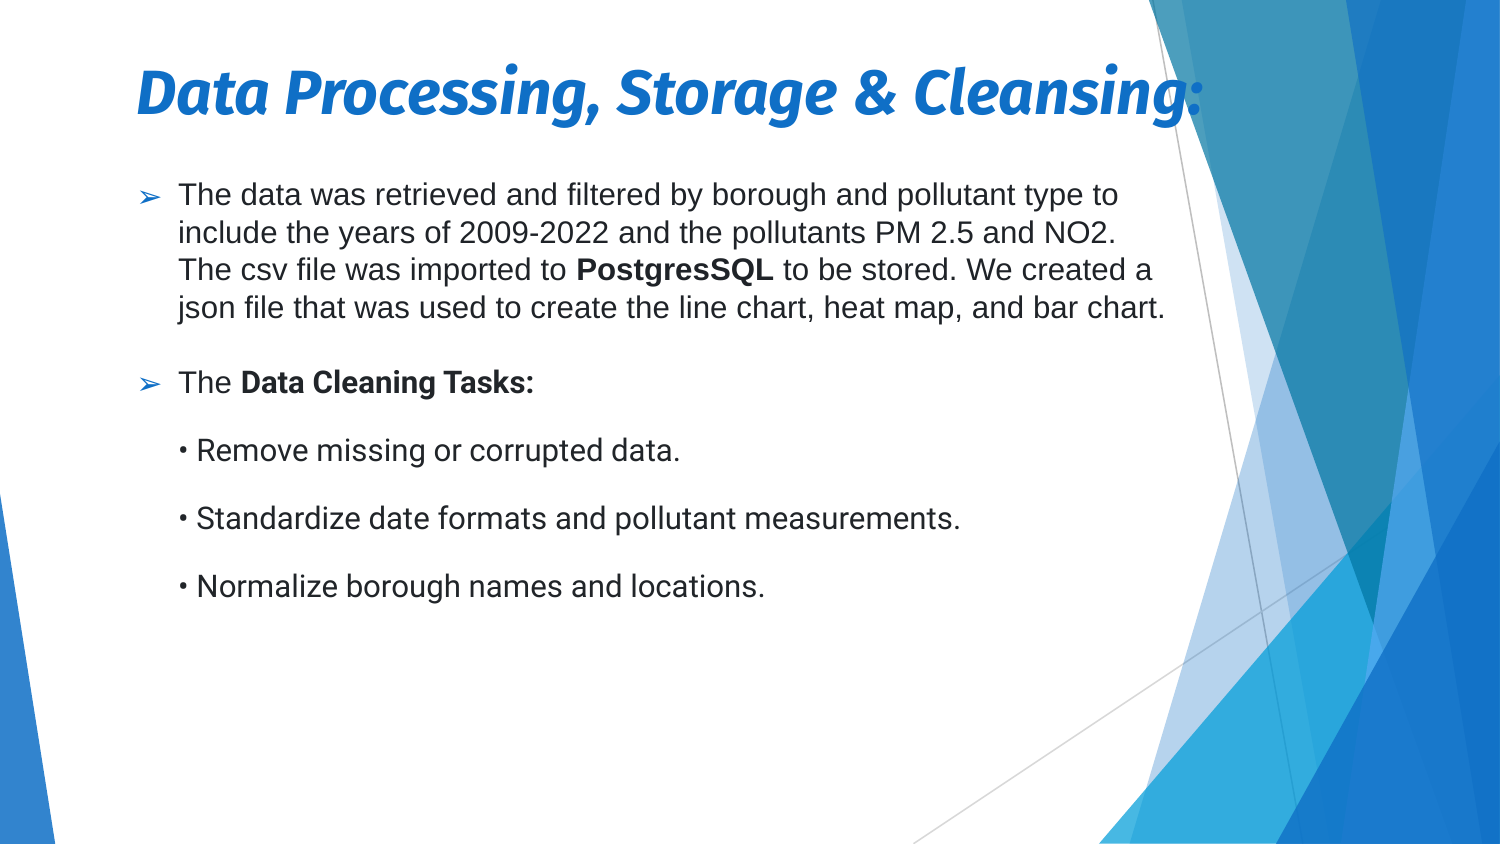

# Data Processing, Storage & Cleansing:
The data was retrieved and filtered by borough and pollutant type to include the years of 2009-2022 and the pollutants PM 2.5 and NO2. The csv file was imported to PostgresSQL to be stored. We created a json file that was used to create the line chart, heat map, and bar chart.
The Data Cleaning Tasks:
• Remove missing or corrupted data.
• Standardize date formats and pollutant measurements.
• Normalize borough names and locations.